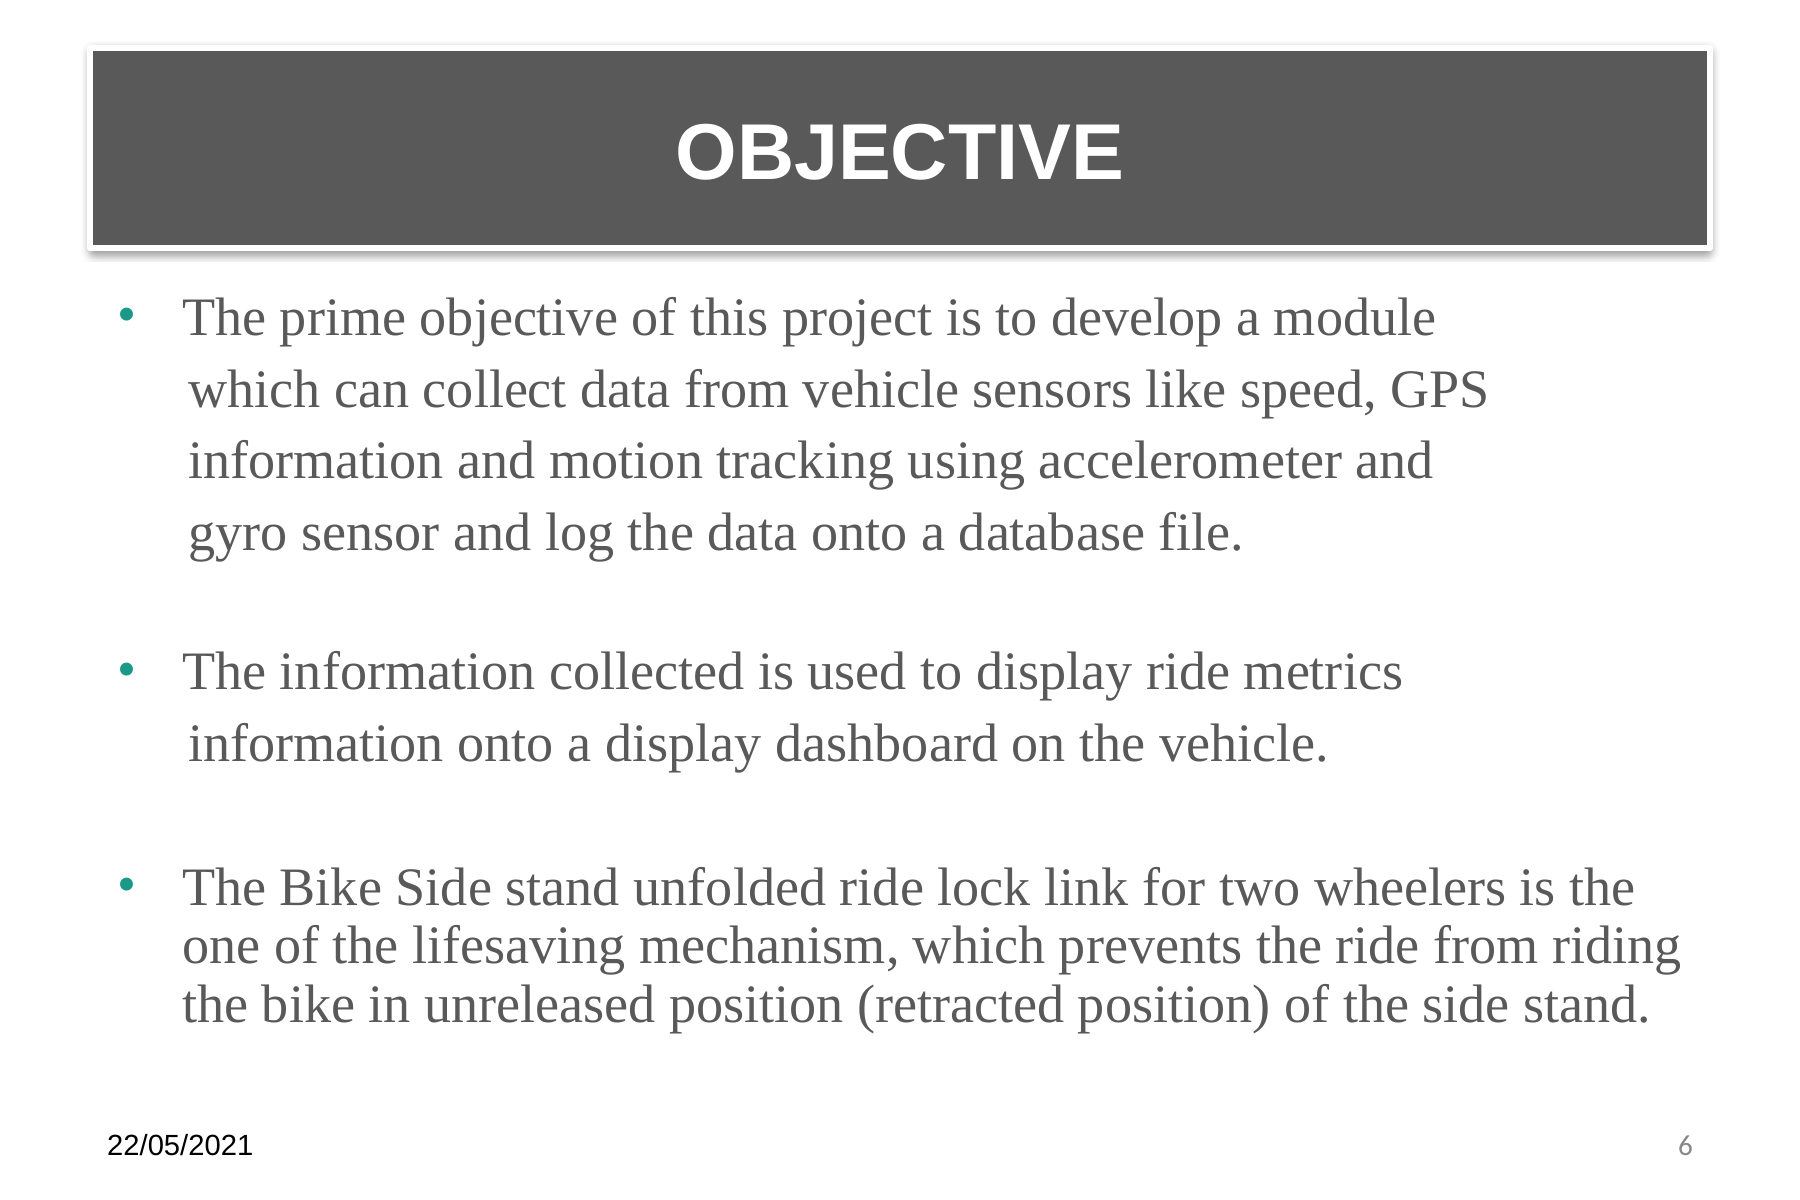

# OBJECTIVE
The prime objective of this project is to develop a module
      which can collect data from vehicle sensors like speed, GPS
      information and motion tracking using accelerometer and
      gyro sensor and log the data onto a database file.

The information collected is used to display ride metrics
      information onto a display dashboard on the vehicle.

The Bike Side stand unfolded ride lock link for two wheelers is the one of the lifesaving mechanism, which prevents the ride from riding the bike in unreleased position (retracted position) of the side stand.

22/05/2021
6